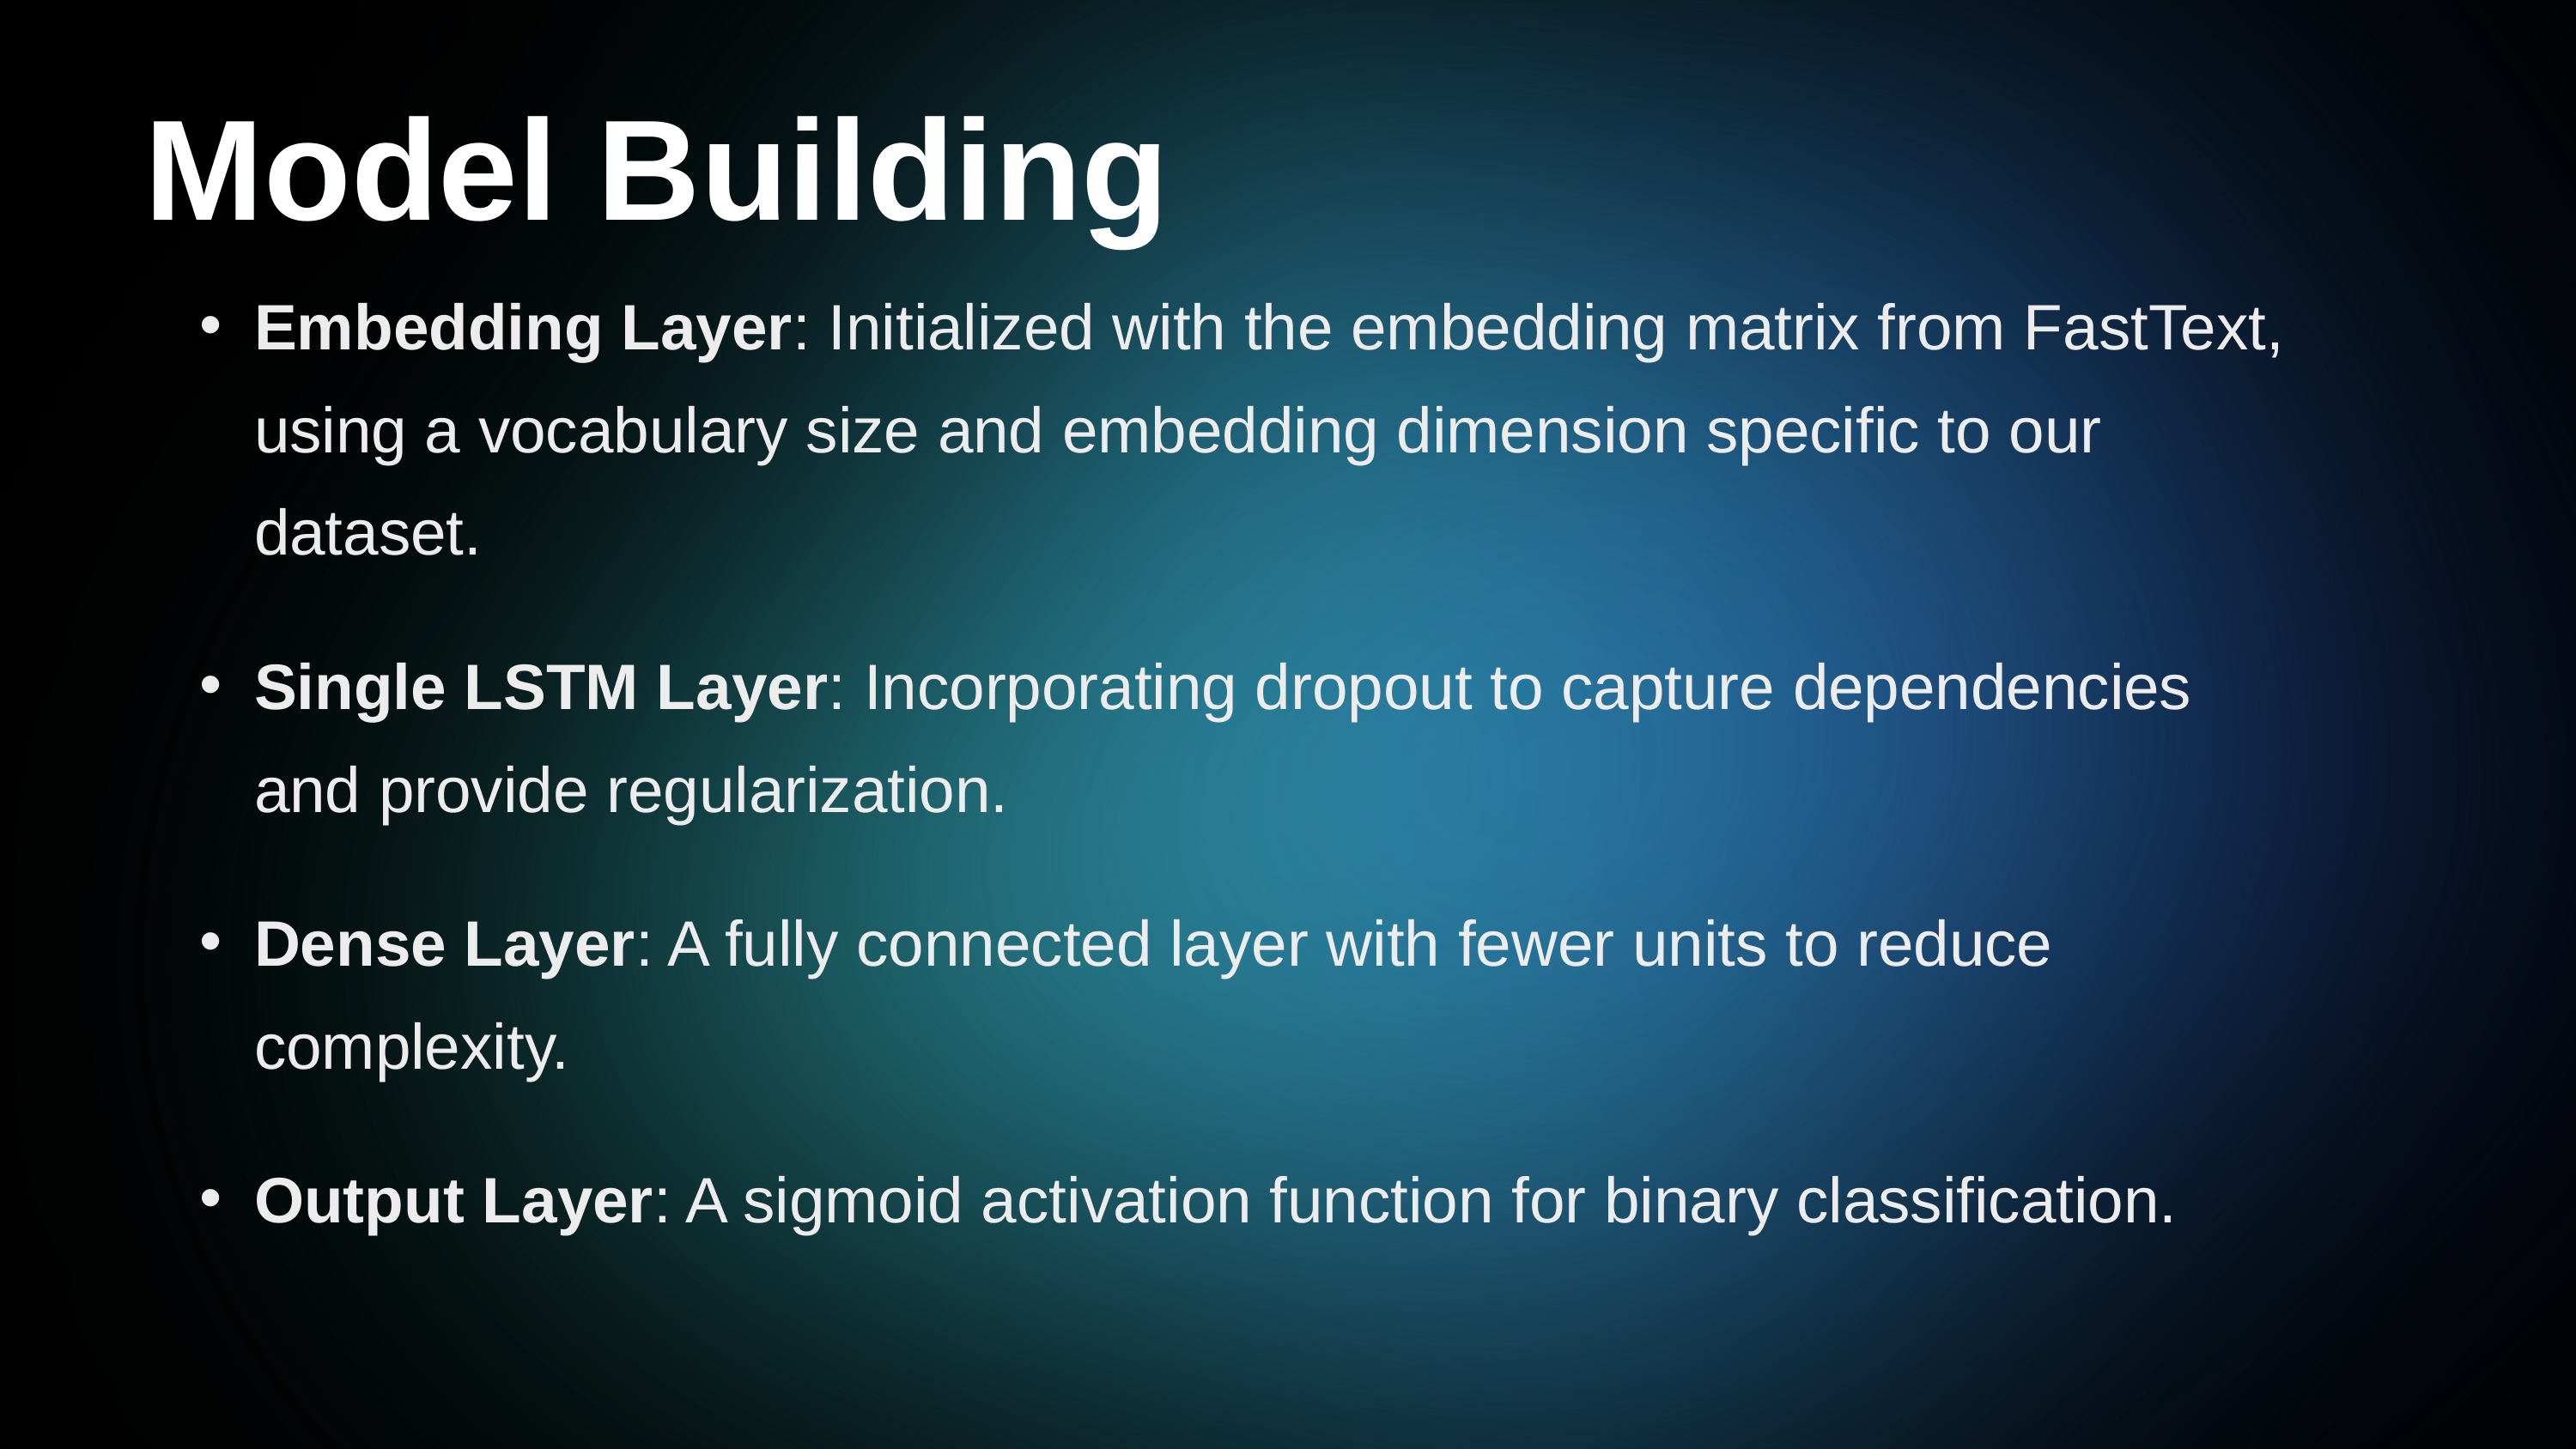

Model Building
Embedding Layer: Initialized with the embedding matrix from FastText, using a vocabulary size and embedding dimension specific to our dataset.

Single LSTM Layer: Incorporating dropout to capture dependencies and provide regularization.

Dense Layer: A fully connected layer with fewer units to reduce complexity.

Output Layer: A sigmoid activation function for binary classification.